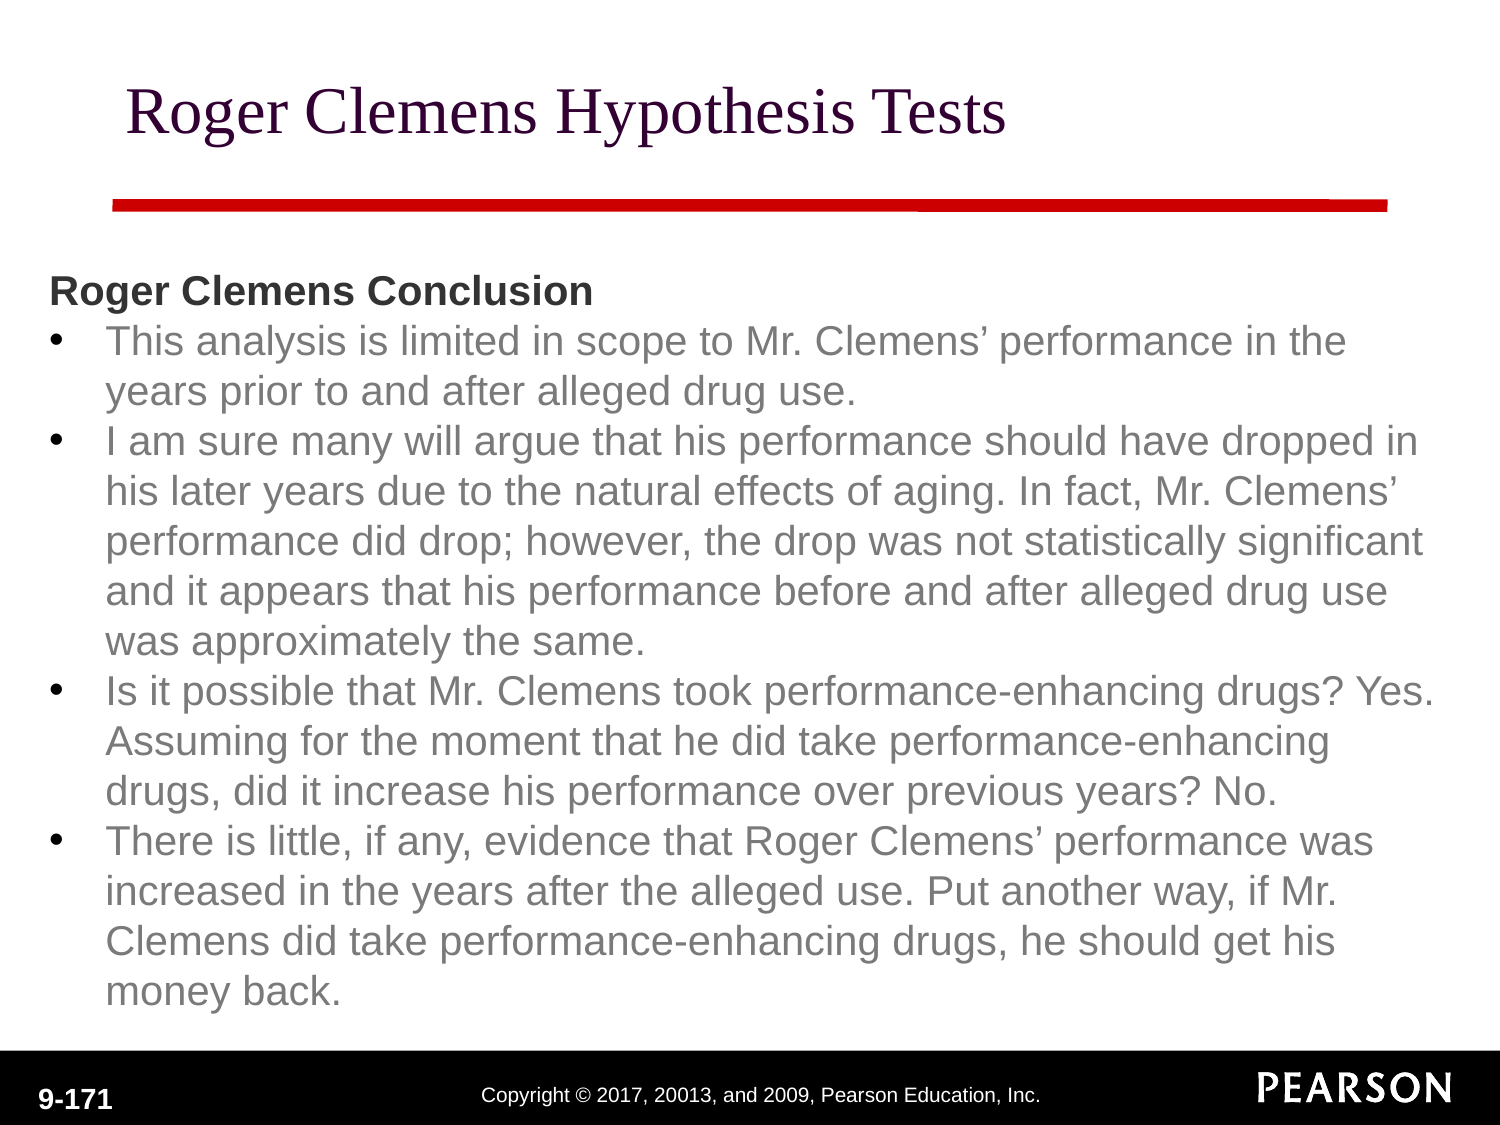

# Roger Clemens Hypothesis Tests
Roger Clemens Conclusion
This analysis is limited in scope to Mr. Clemens’ performance in the years prior to and after alleged drug use.
I am sure many will argue that his performance should have dropped in his later years due to the natural effects of aging. In fact, Mr. Clemens’ performance did drop; however, the drop was not statistically significant and it appears that his performance before and after alleged drug use was approximately the same.
Is it possible that Mr. Clemens took performance-enhancing drugs? Yes. Assuming for the moment that he did take performance-enhancing drugs, did it increase his performance over previous years? No.
There is little, if any, evidence that Roger Clemens’ performance was increased in the years after the alleged use. Put another way, if Mr. Clemens did take performance-enhancing drugs, he should get his money back.